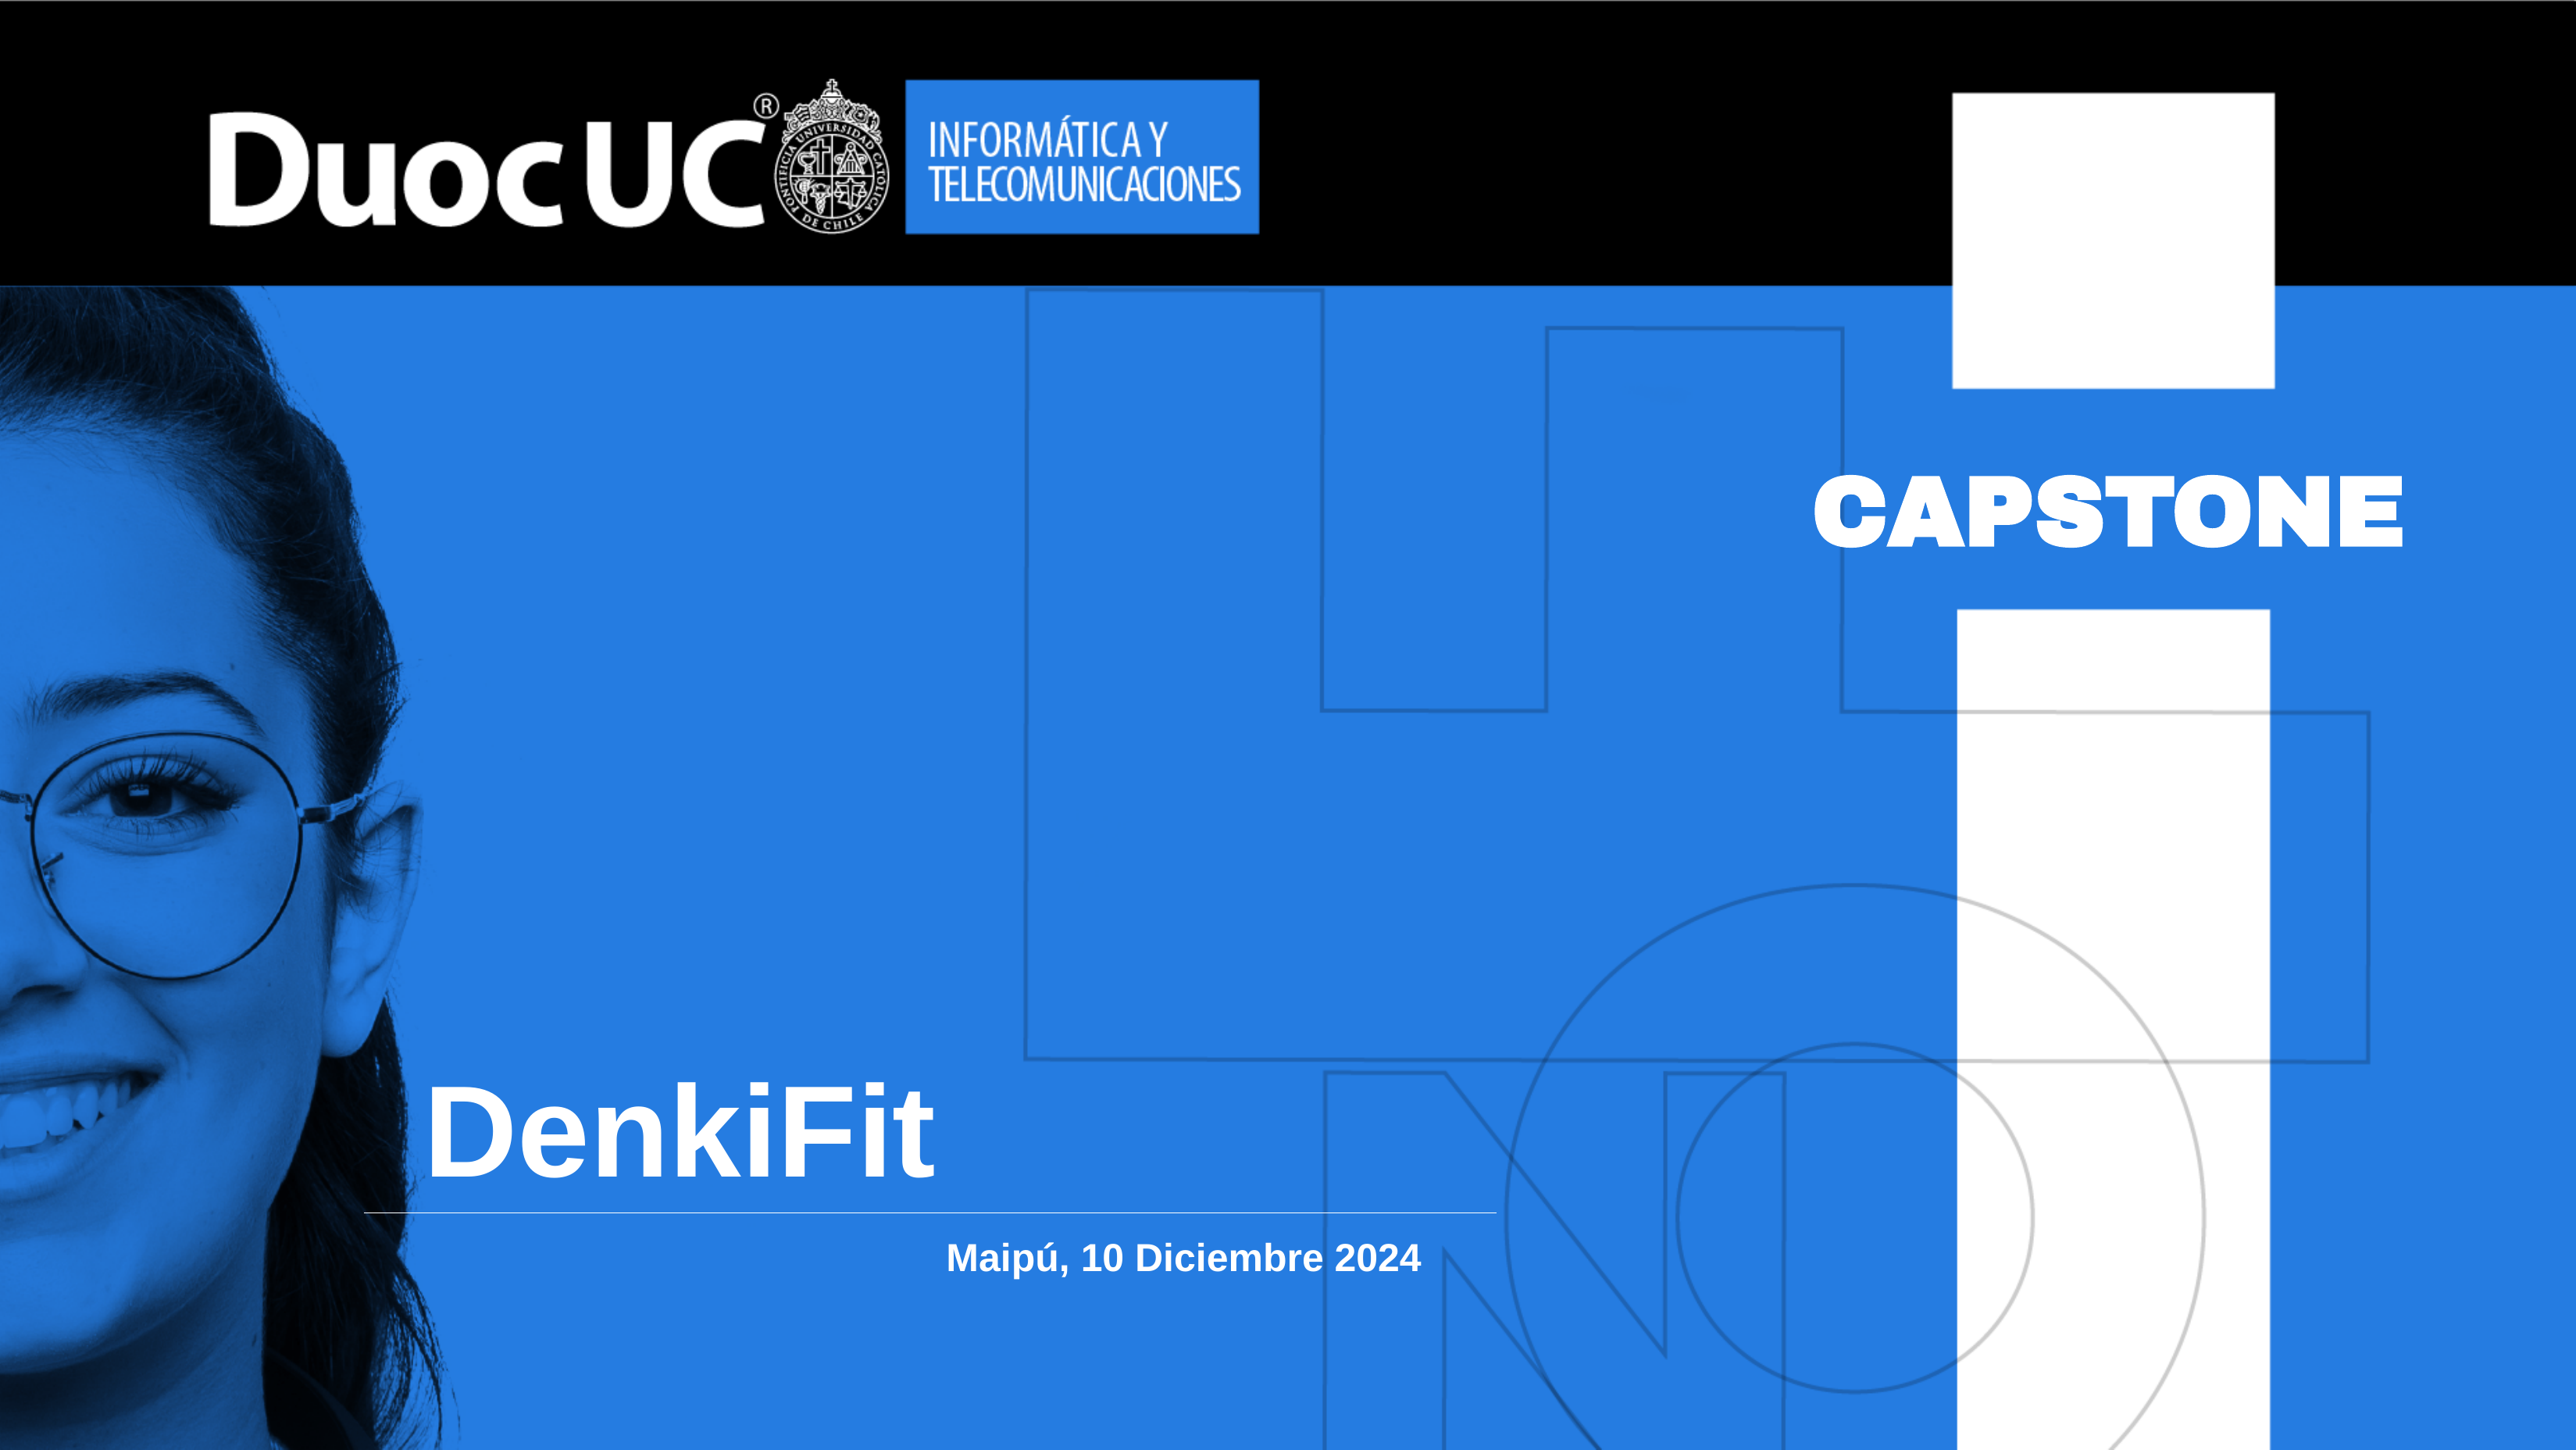

CAPSTONE
# DenkiFit
				Maipú, 10 Diciembre 2024